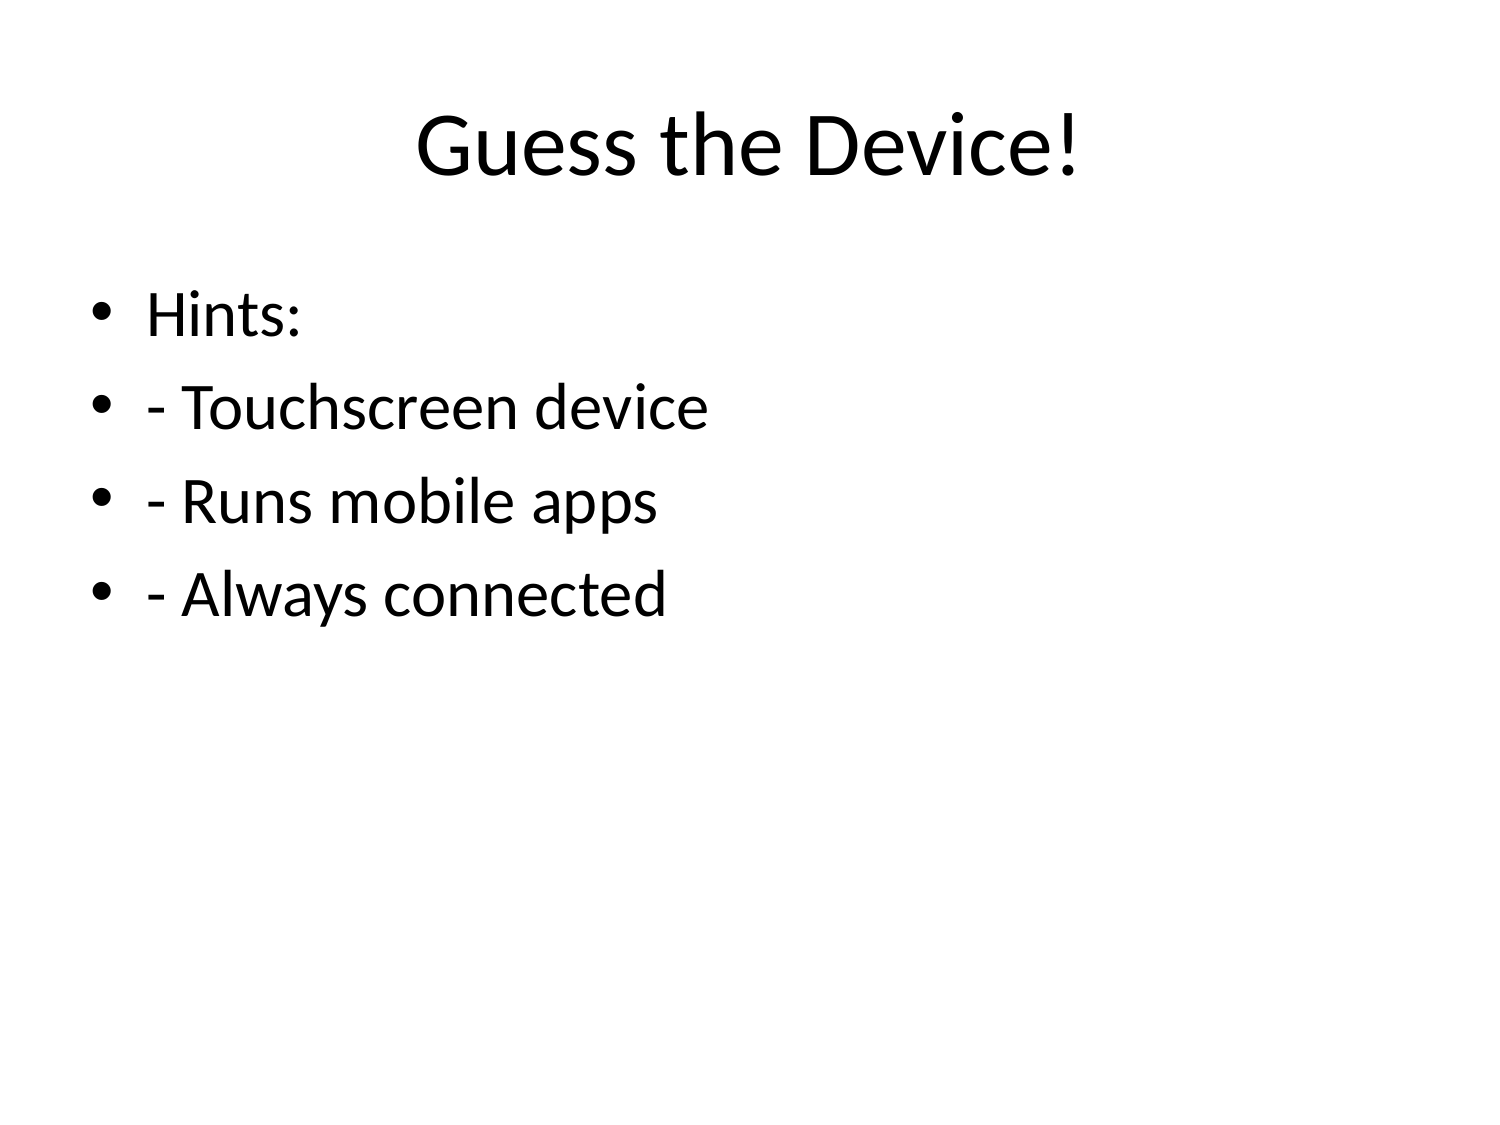

# Guess the Device!
Hints:
- Touchscreen device
- Runs mobile apps
- Always connected